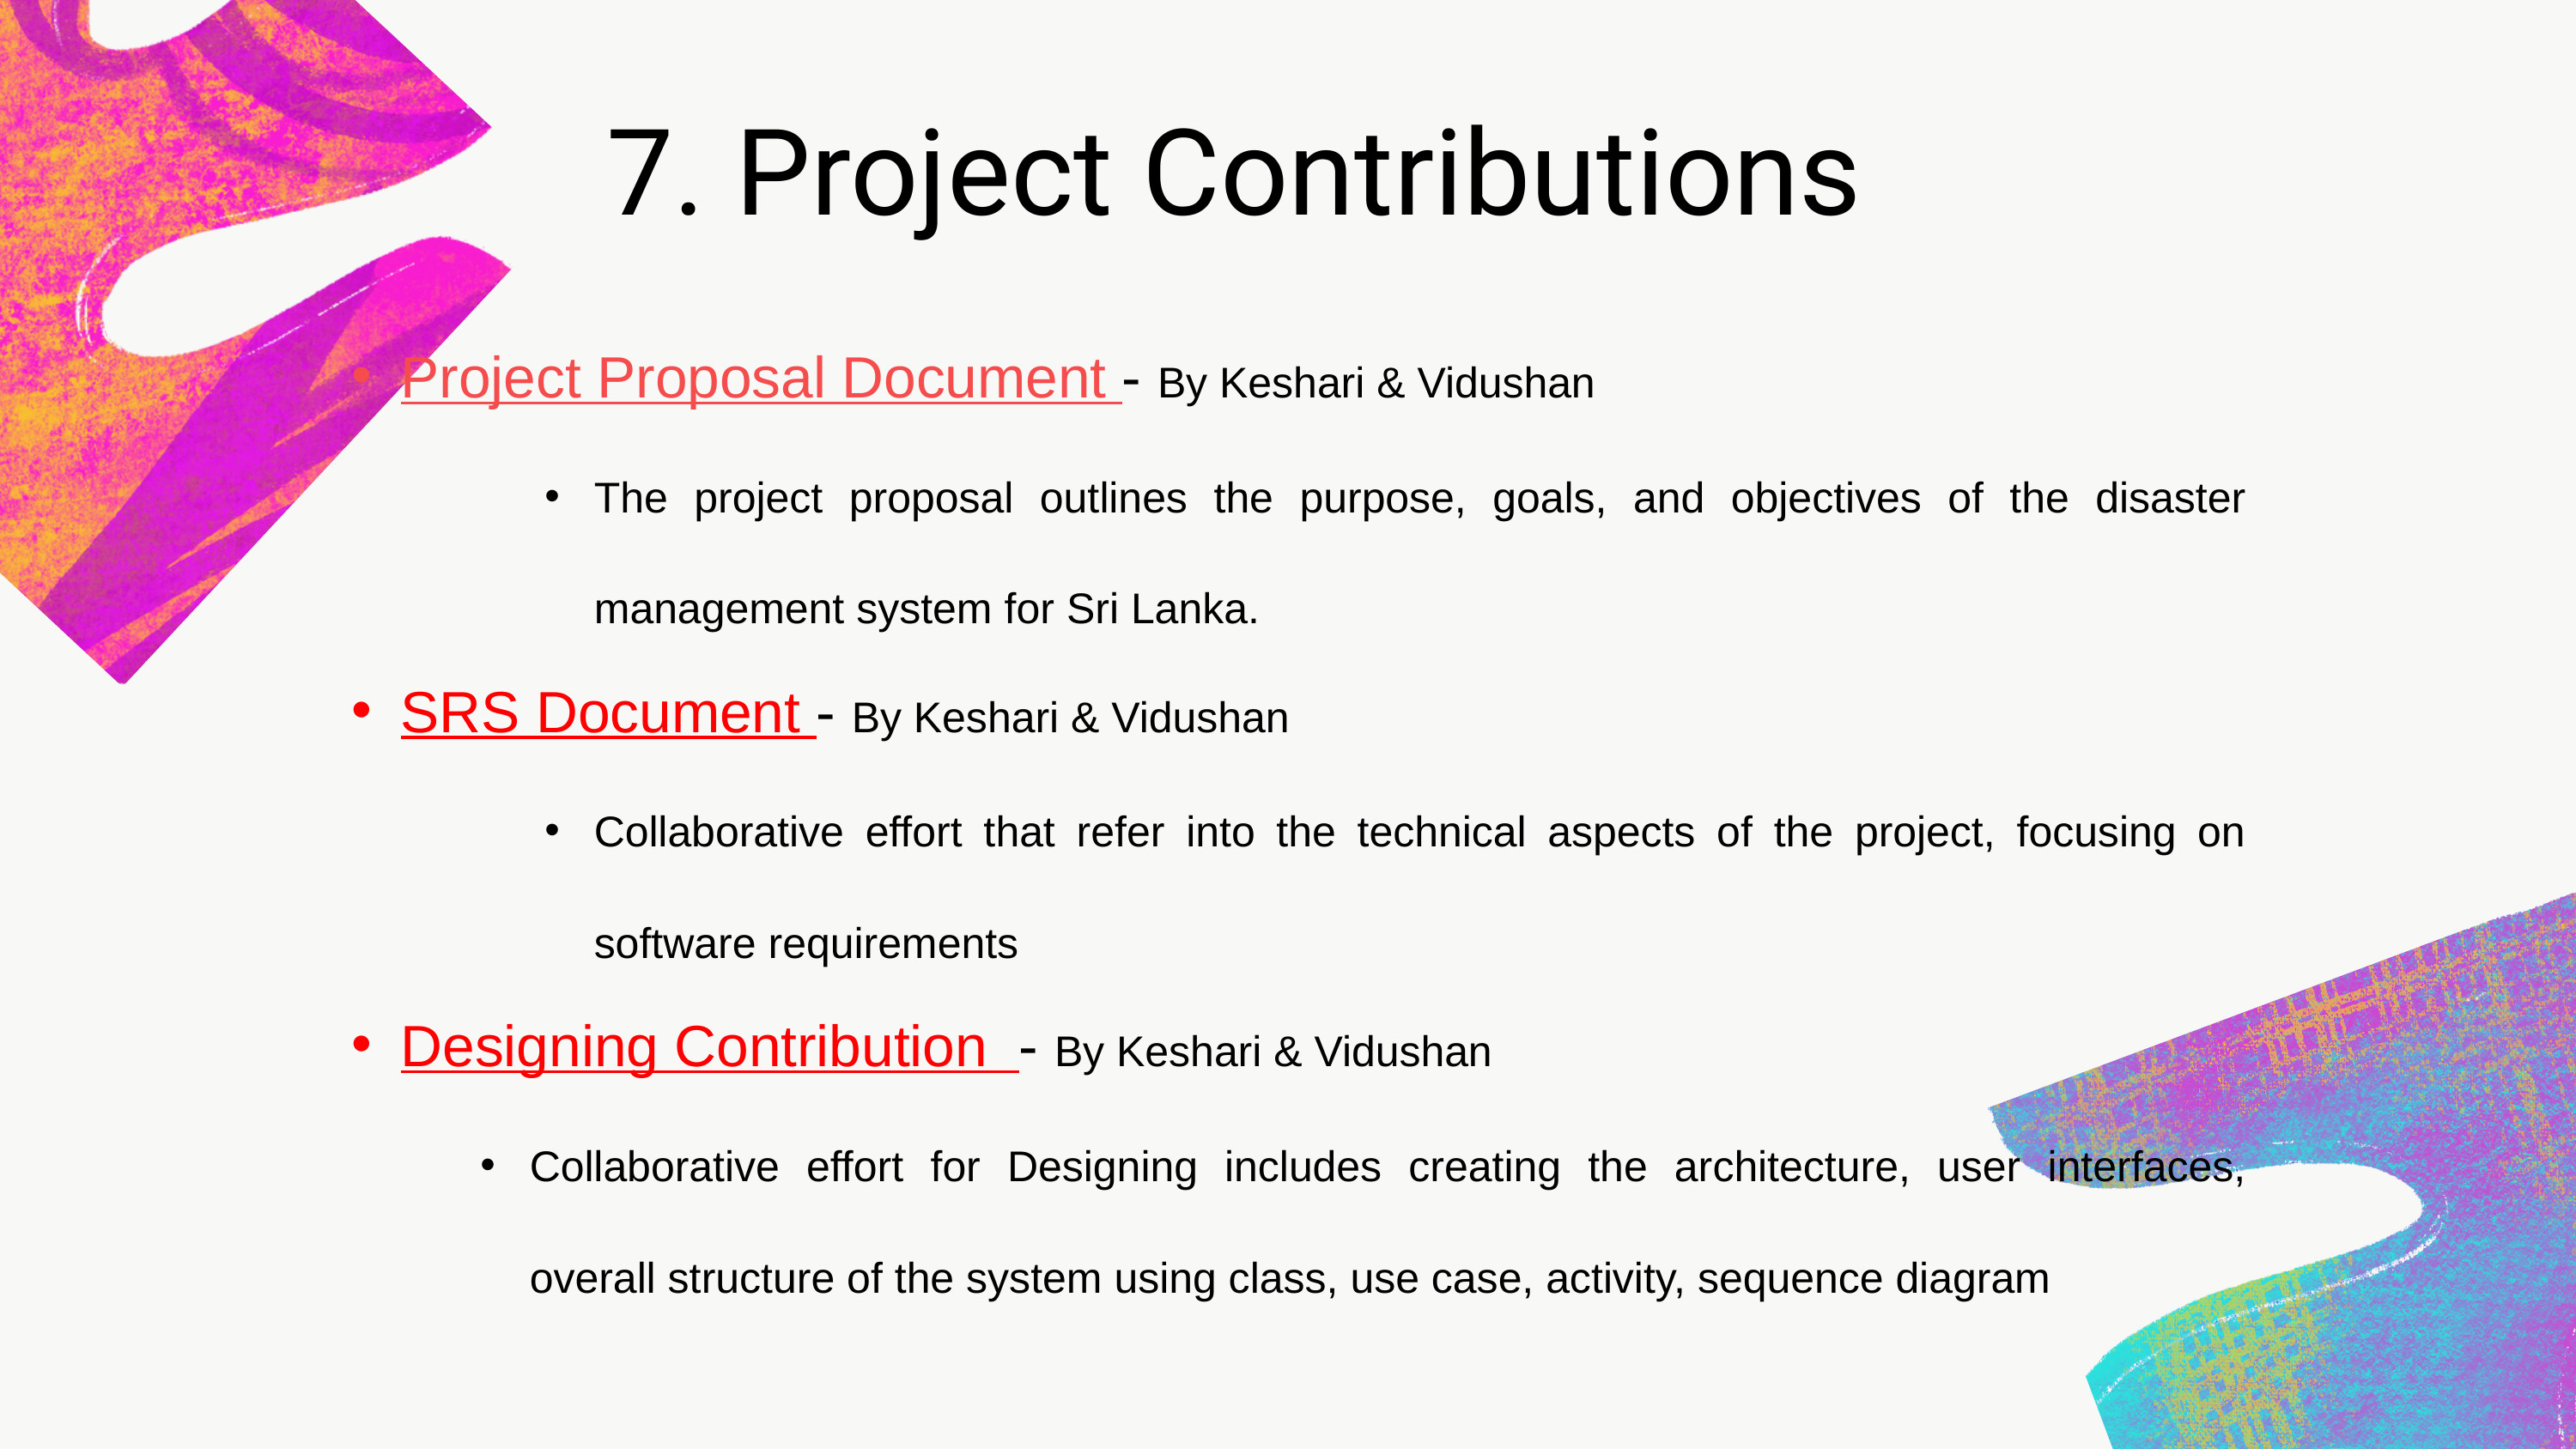

7. Project Contributions
Project Proposal Document - By Keshari & Vidushan
The project proposal outlines the purpose, goals, and objectives of the disaster management system for Sri Lanka.
SRS Document - By Keshari & Vidushan
Collaborative effort that refer into the technical aspects of the project, focusing on software requirements
Designing Contribution  - By Keshari & Vidushan
Collaborative effort for Designing includes creating the architecture, user interfaces, overall structure of the system using class, use case, activity, sequence diagram